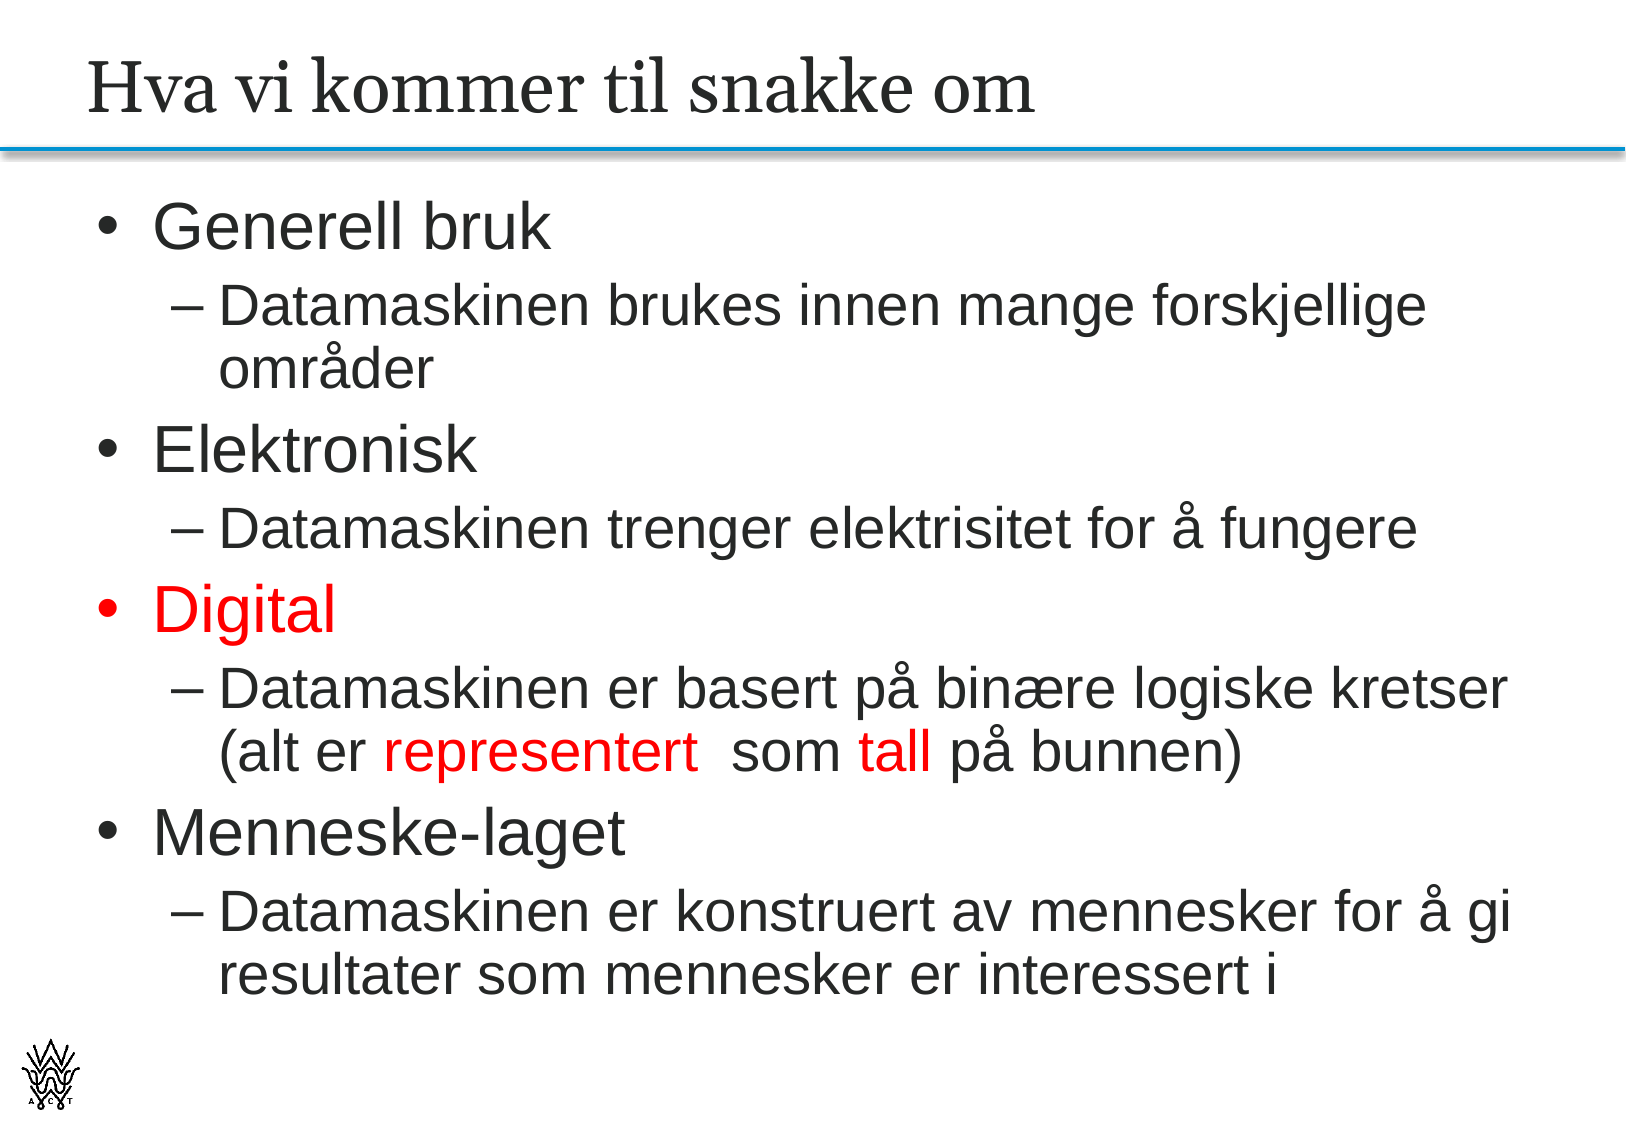

# Hva vi kommer til snakke om
Generell bruk
Datamaskinen brukes innen mange forskjellige områder
Elektronisk
Datamaskinen trenger elektrisitet for å fungere
Digital
Datamaskinen er basert på binære logiske kretser (alt er representert  som tall på bunnen)
Menneske-laget
Datamaskinen er konstruert av mennesker for å gi resultater som mennesker er interessert i
19